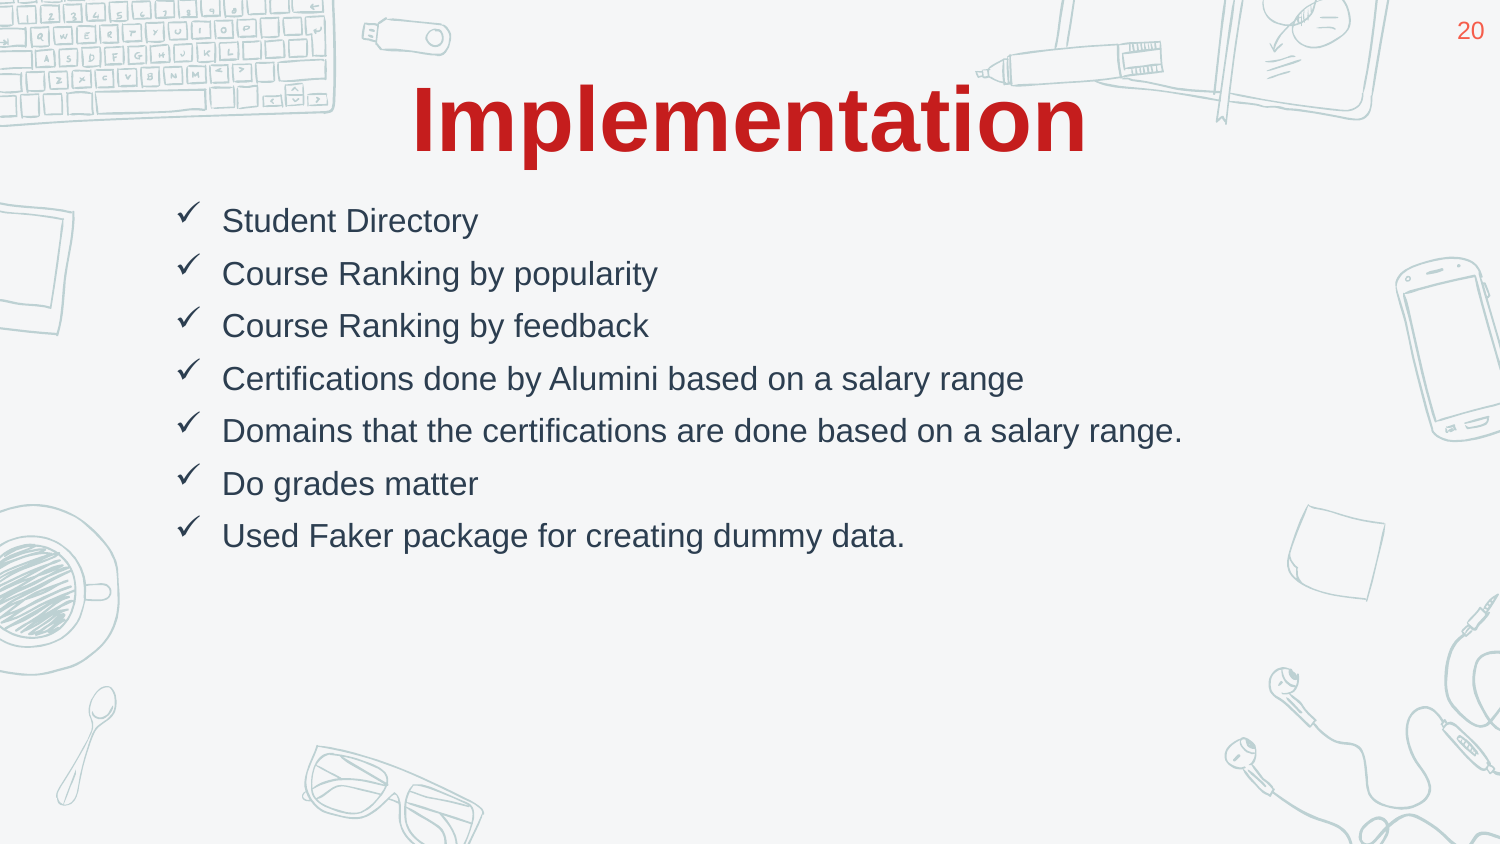

20
# Implementation
Student Directory
Course Ranking by popularity
Course Ranking by feedback
Certifications done by Alumini based on a salary range
Domains that the certifications are done based on a salary range.
Do grades matter
Used Faker package for creating dummy data.